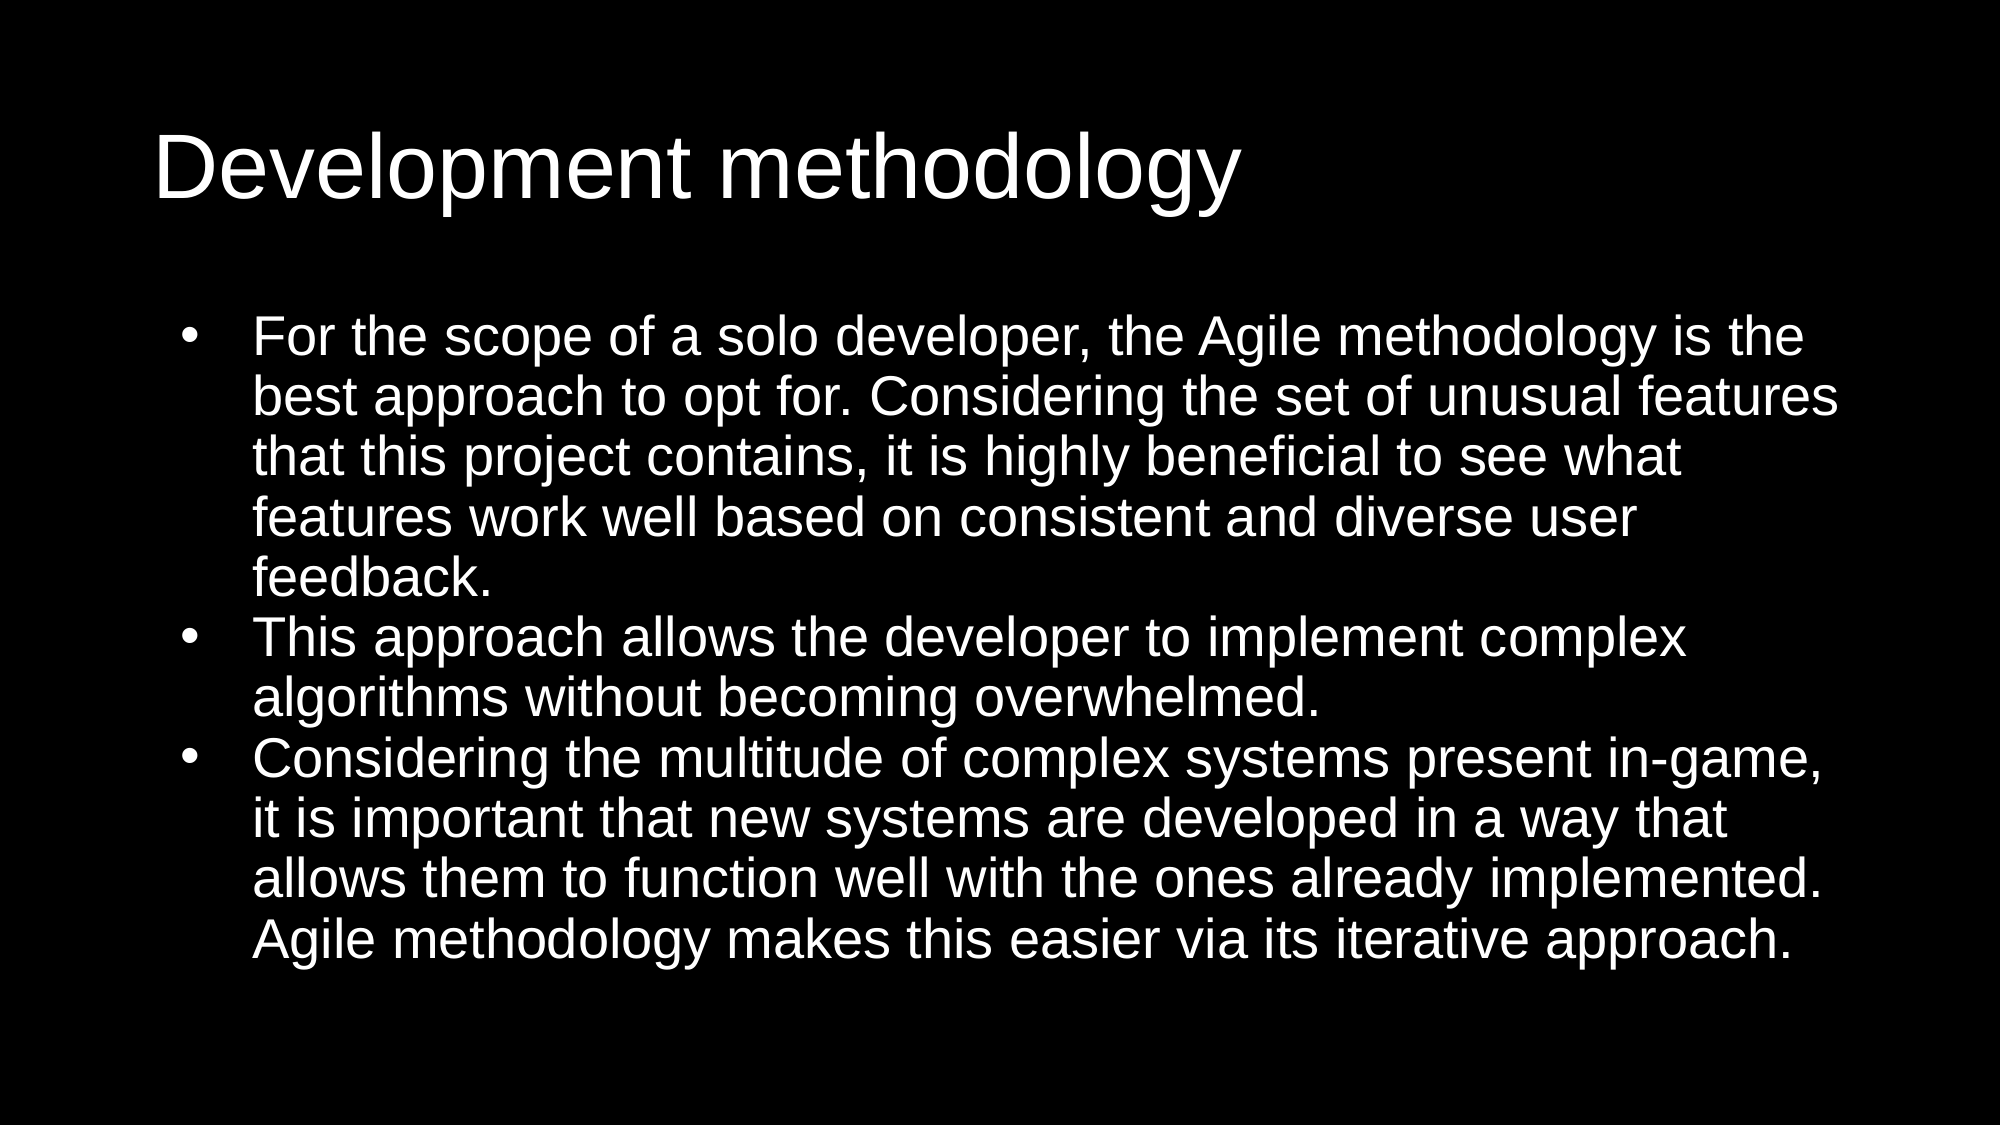

# Development methodology
For the scope of a solo developer, the Agile methodology is the best approach to opt for. Considering the set of unusual features that this project contains, it is highly beneficial to see what features work well based on consistent and diverse user feedback.
This approach allows the developer to implement complex algorithms without becoming overwhelmed.
Considering the multitude of complex systems present in-game, it is important that new systems are developed in a way that allows them to function well with the ones already implemented. Agile methodology makes this easier via its iterative approach.